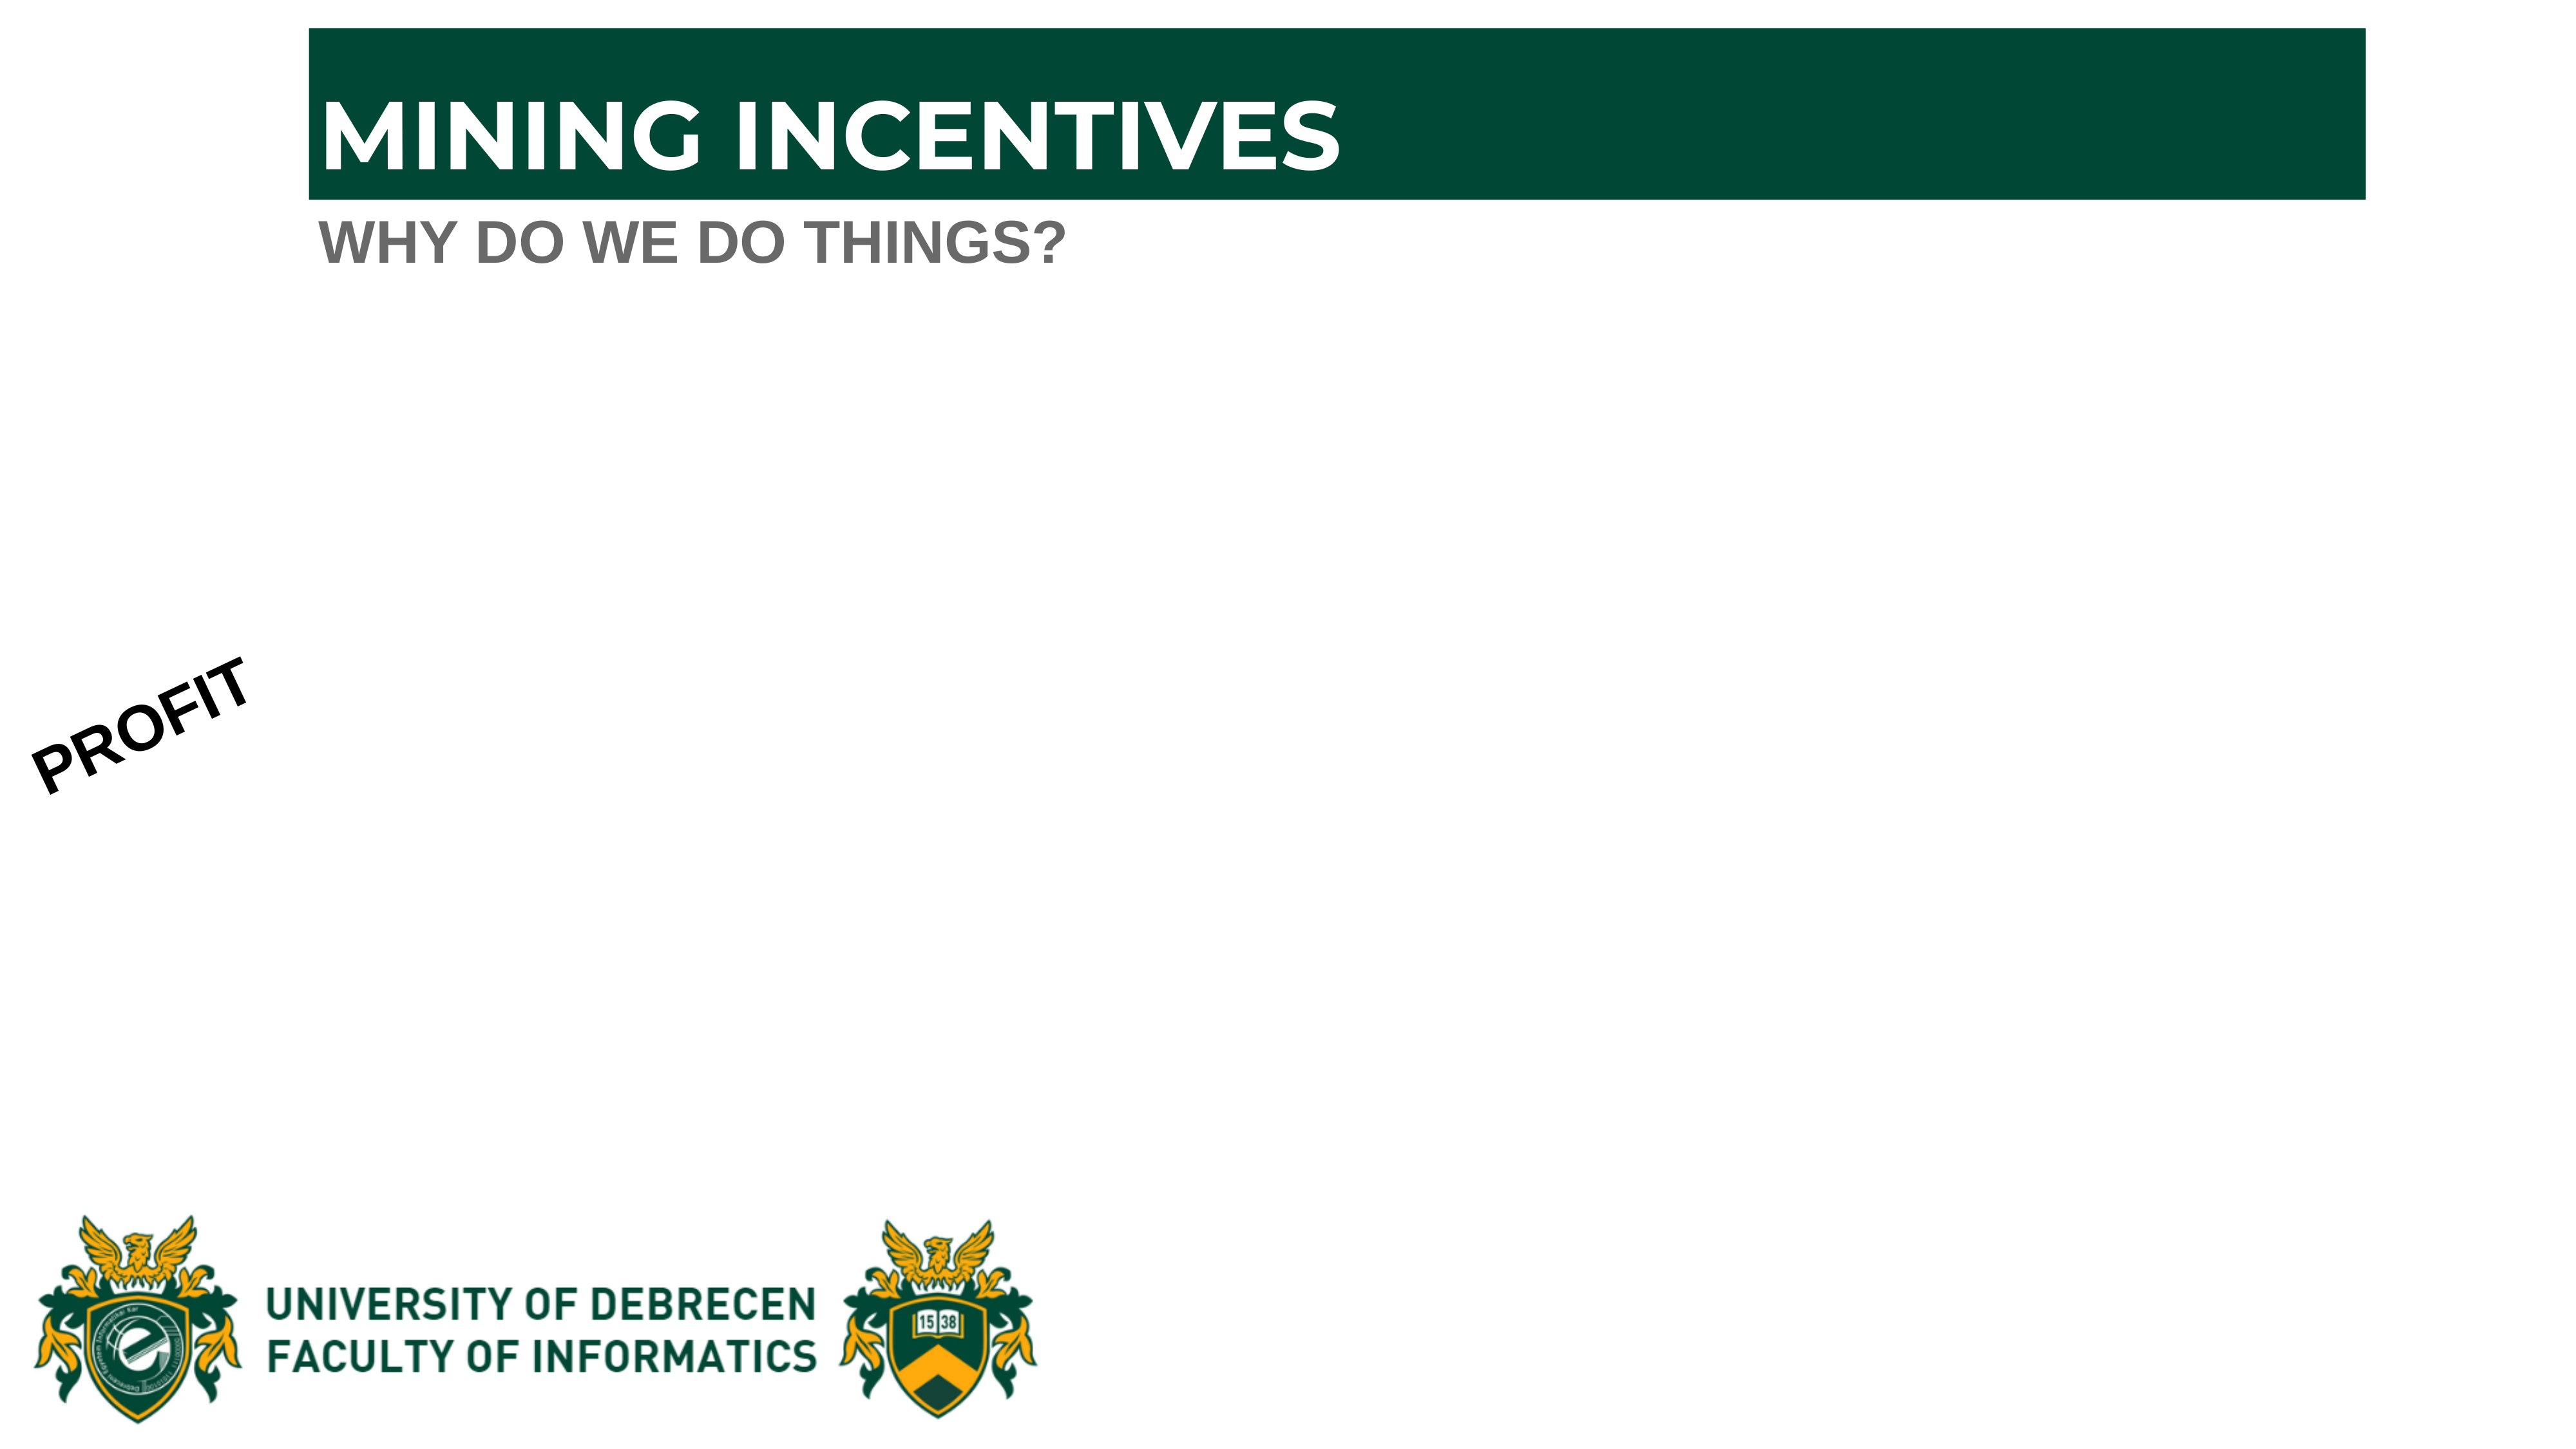

MINING INCENTIVES
WHY DO WE DO THINGS?
PROFIT